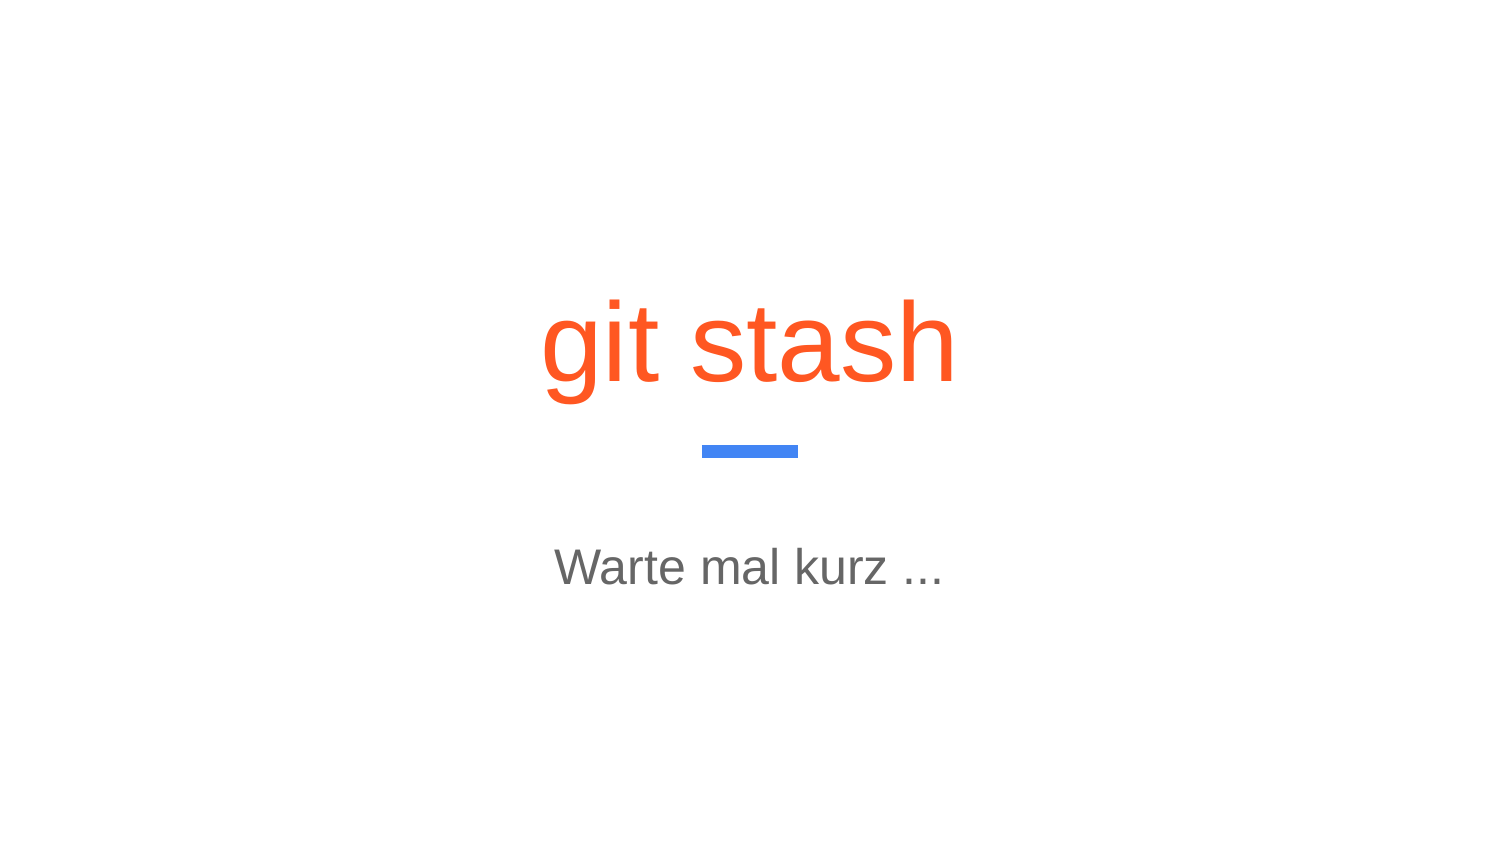

# git stash
Warte mal kurz ...